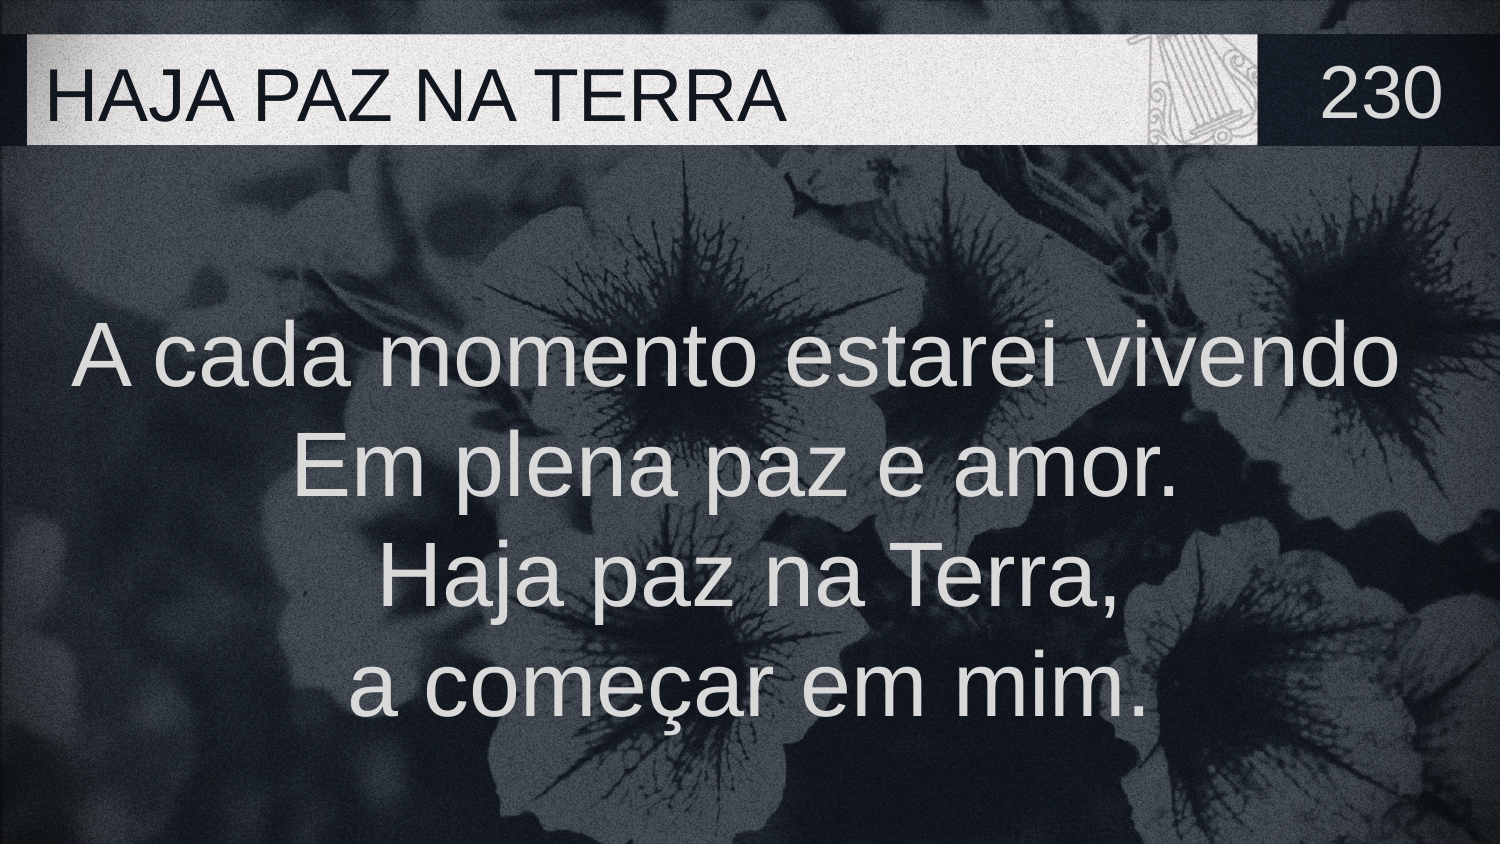

# HAJA PAZ NA TERRA
230
A cada momento estarei vivendo
Em plena paz e amor.
Haja paz na Terra,
a começar em mim.